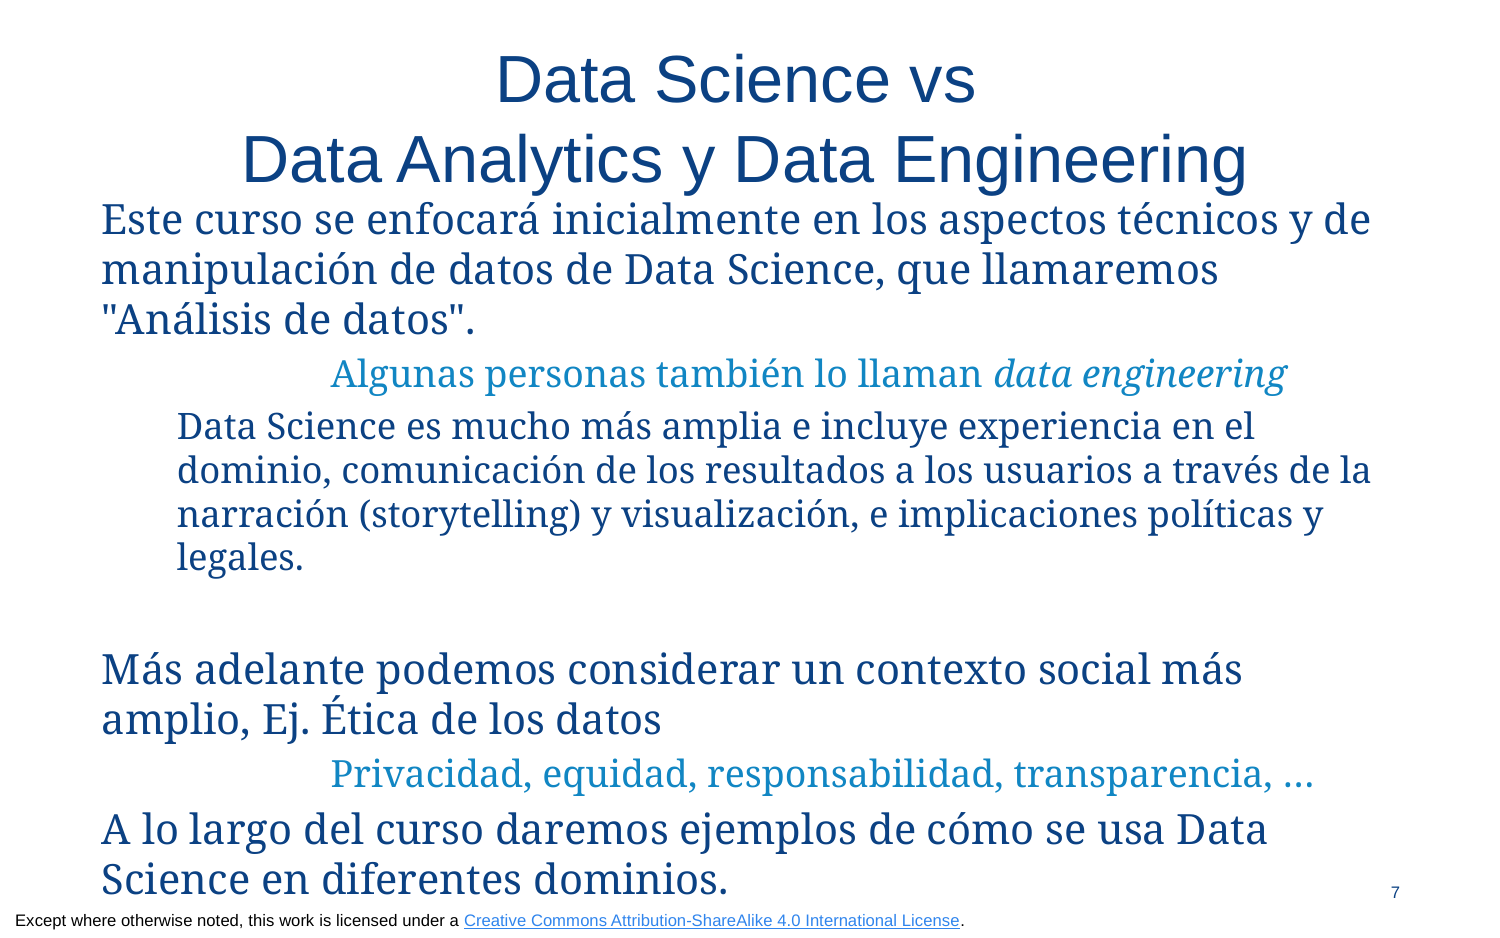

# Data Science vs Data Analytics y Data Engineering
Este curso se enfocará inicialmente en los aspectos técnicos y de manipulación de datos de Data Science, que llamaremos "Análisis de datos".
	Algunas personas también lo llaman data engineering
Data Science es mucho más amplia e incluye experiencia en el dominio, comunicación de los resultados a los usuarios a través de la narración (storytelling) y visualización, e implicaciones políticas y legales.

Más adelante podemos considerar un contexto social más amplio, Ej. Ética de los datos
	Privacidad, equidad, responsabilidad, transparencia, …
A lo largo del curso daremos ejemplos de cómo se usa Data Science en diferentes dominios.
7